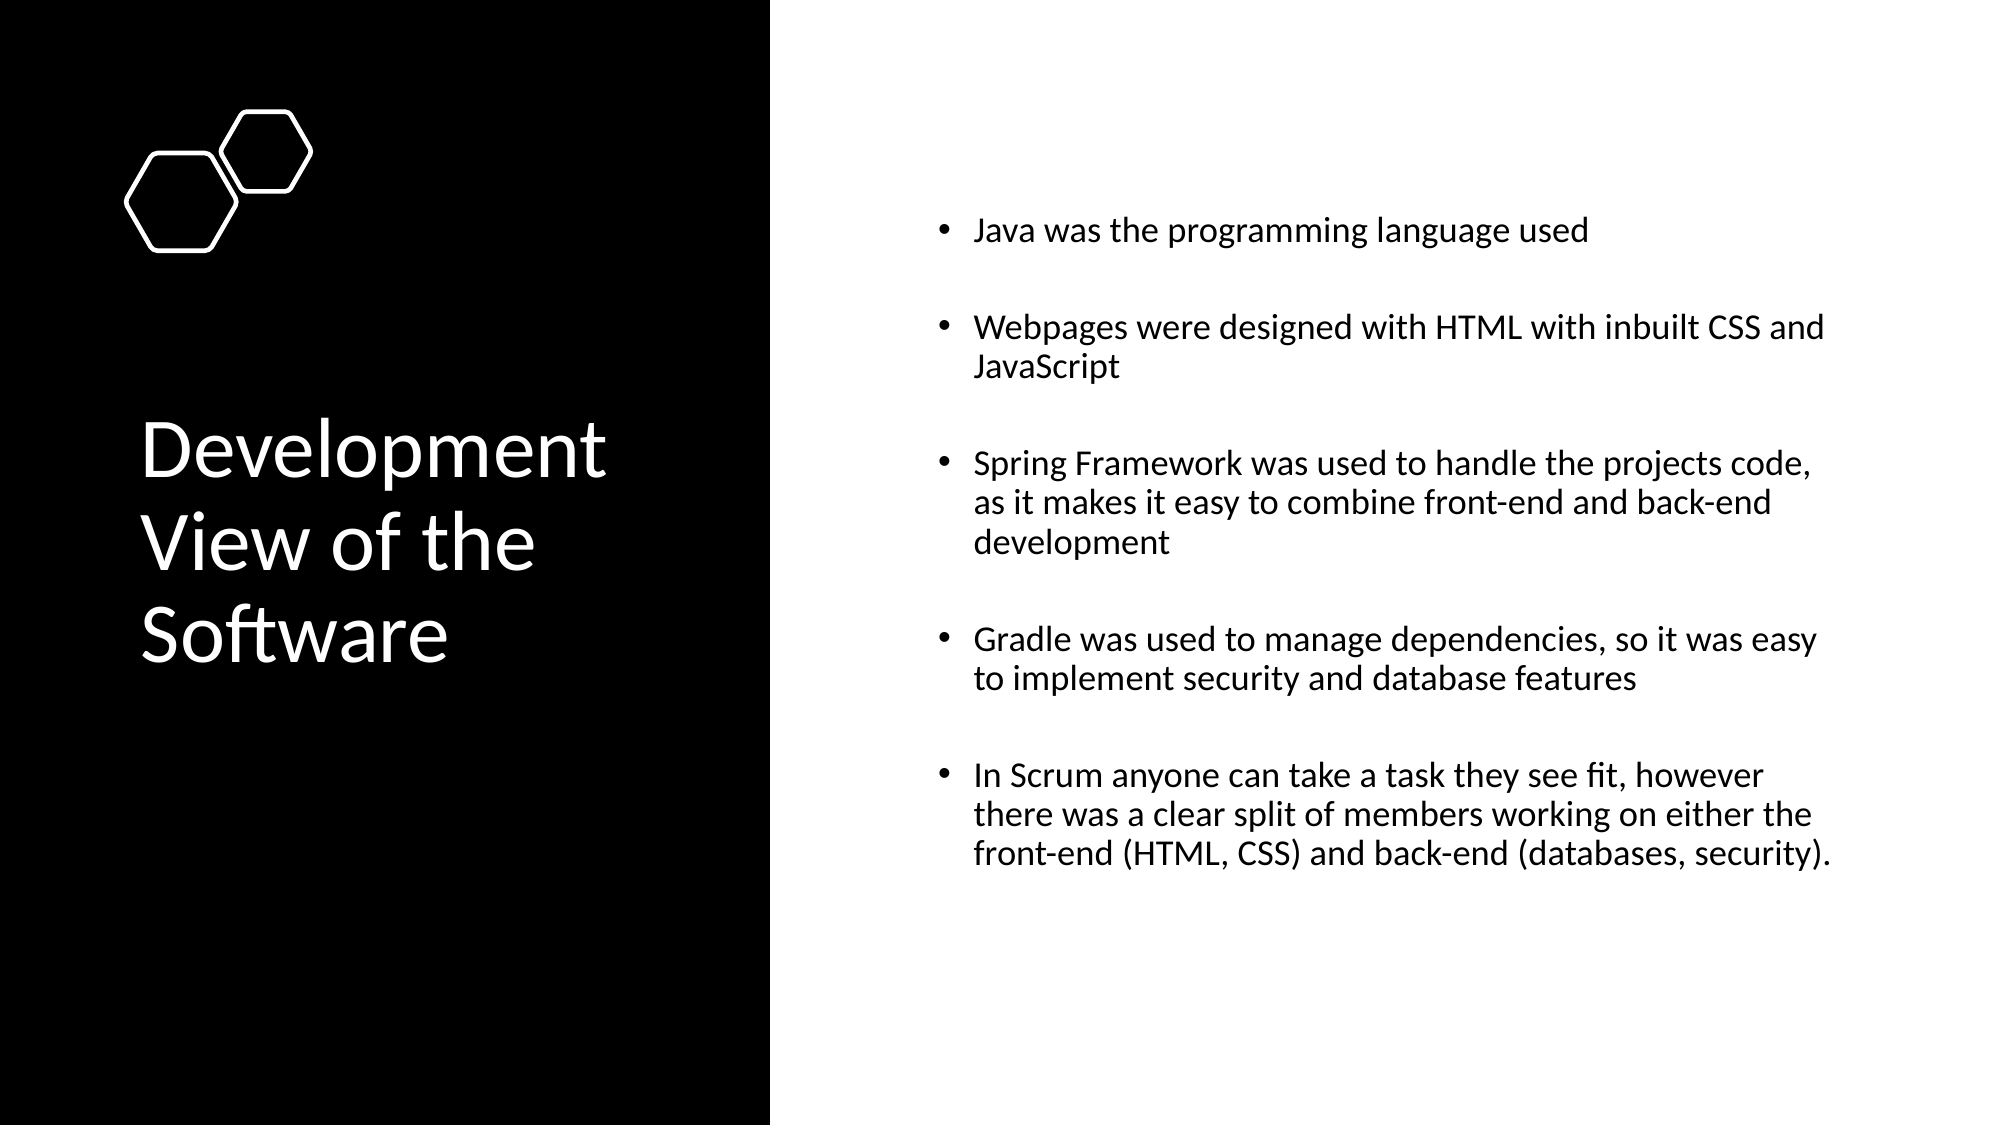

# Development View of the Software
Java was the programming language used

Webpages were designed with HTML with inbuilt CSS and JavaScript

Spring Framework was used to handle the projects code, as it makes it easy to combine front-end and back-end development

Gradle was used to manage dependencies, so it was easy to implement security and database features

In Scrum anyone can take a task they see fit, however there was a clear split of members working on either the front-end (HTML, CSS) and back-end (databases, security).